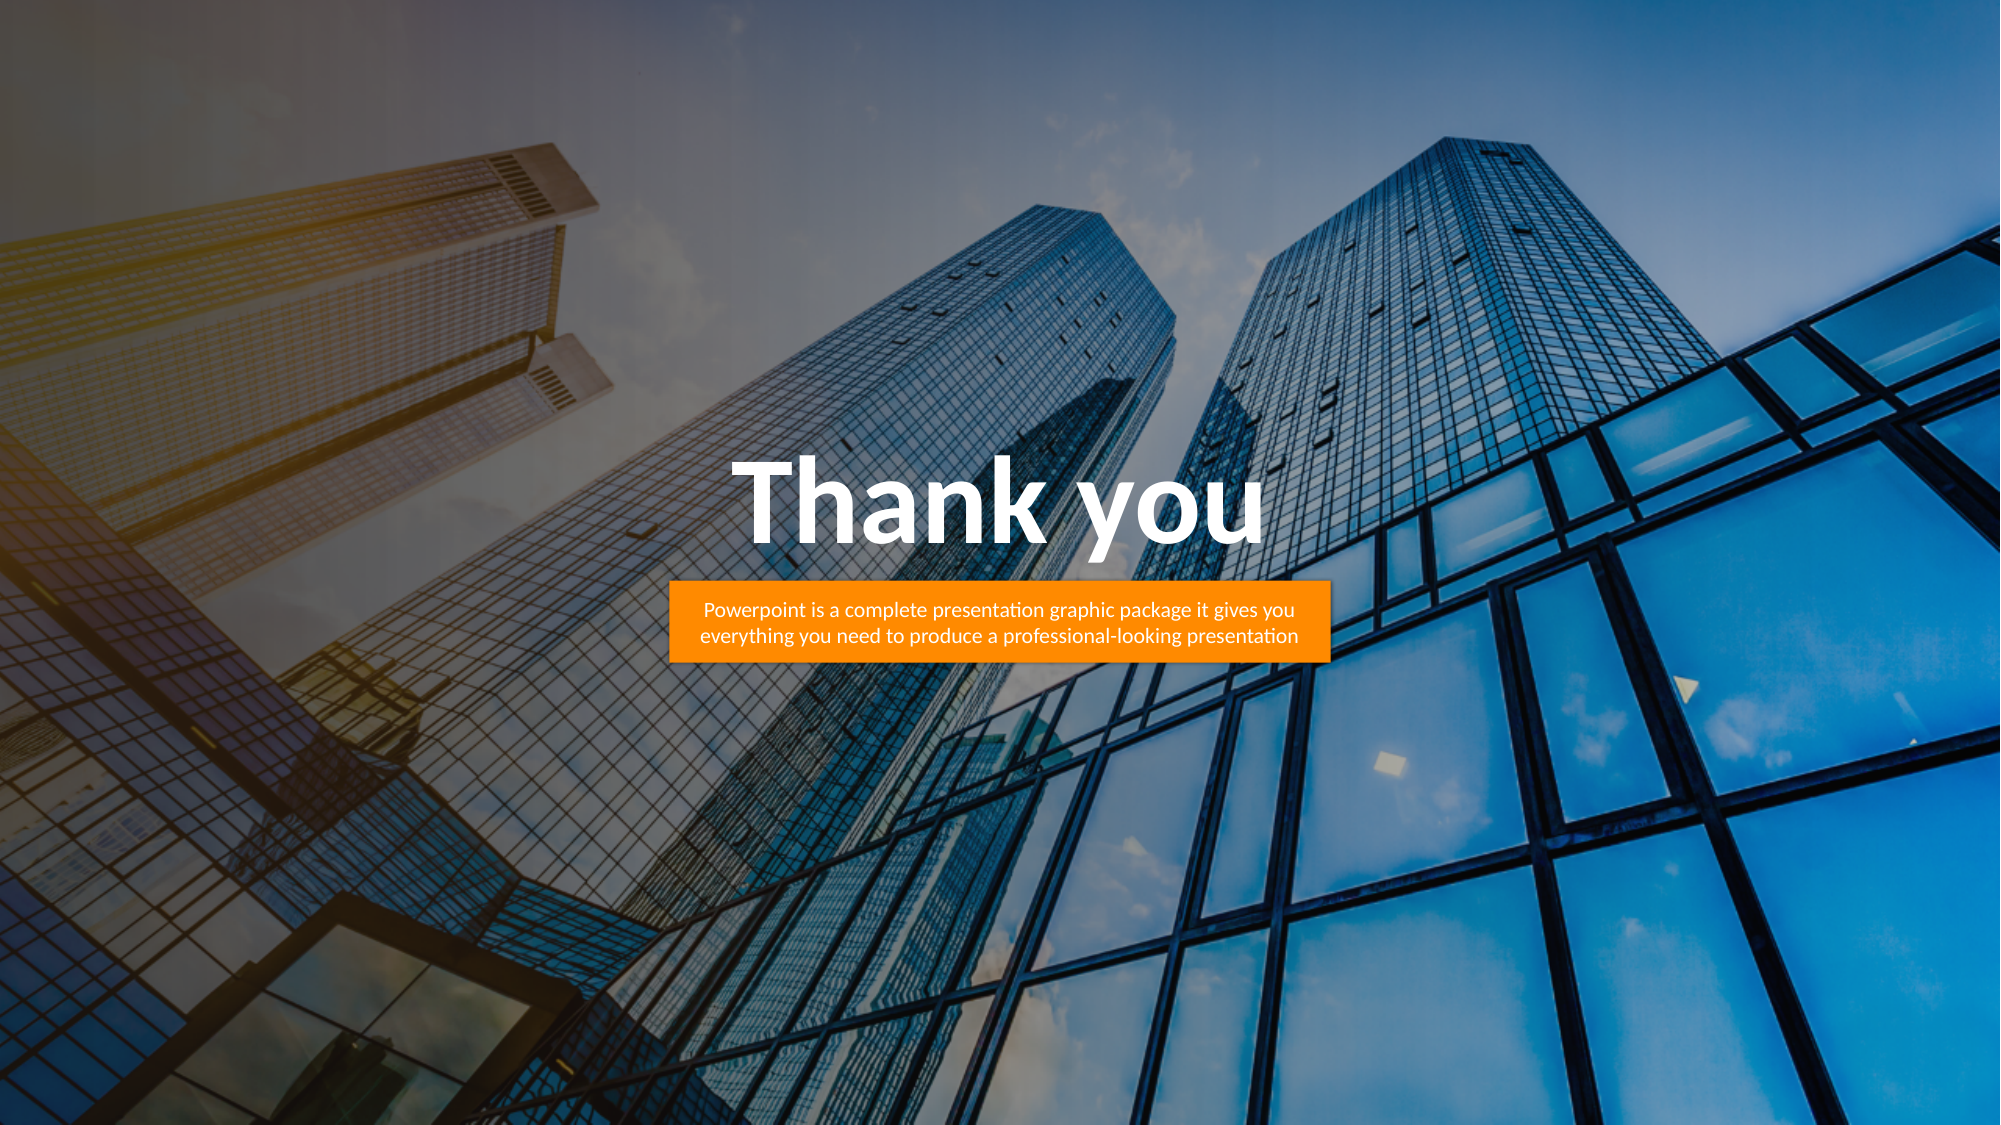

Thank you

Powerpoint is a complete presentation graphic package it gives you everything you need to produce a professional-looking presentation